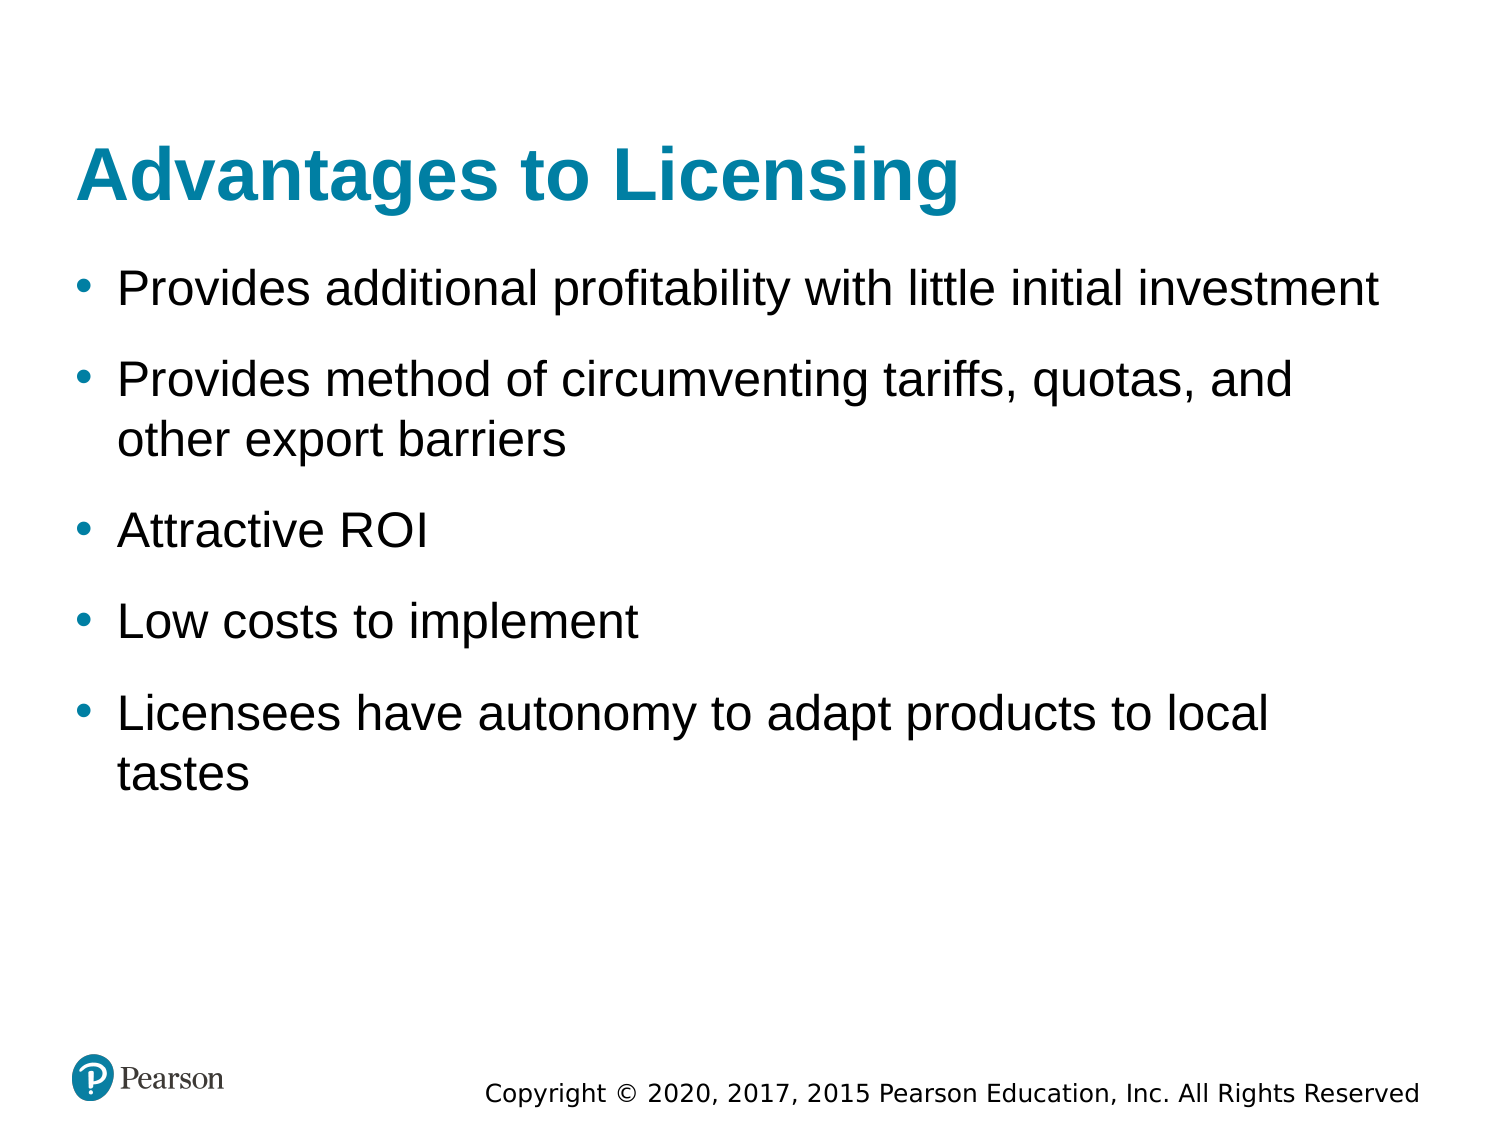

# Advantages to Licensing
Provides additional profitability with little initial investment
Provides method of circumventing tariffs, quotas, and other export barriers
Attractive R O I
Low costs to implement
Licensees have autonomy to adapt products to local tastes